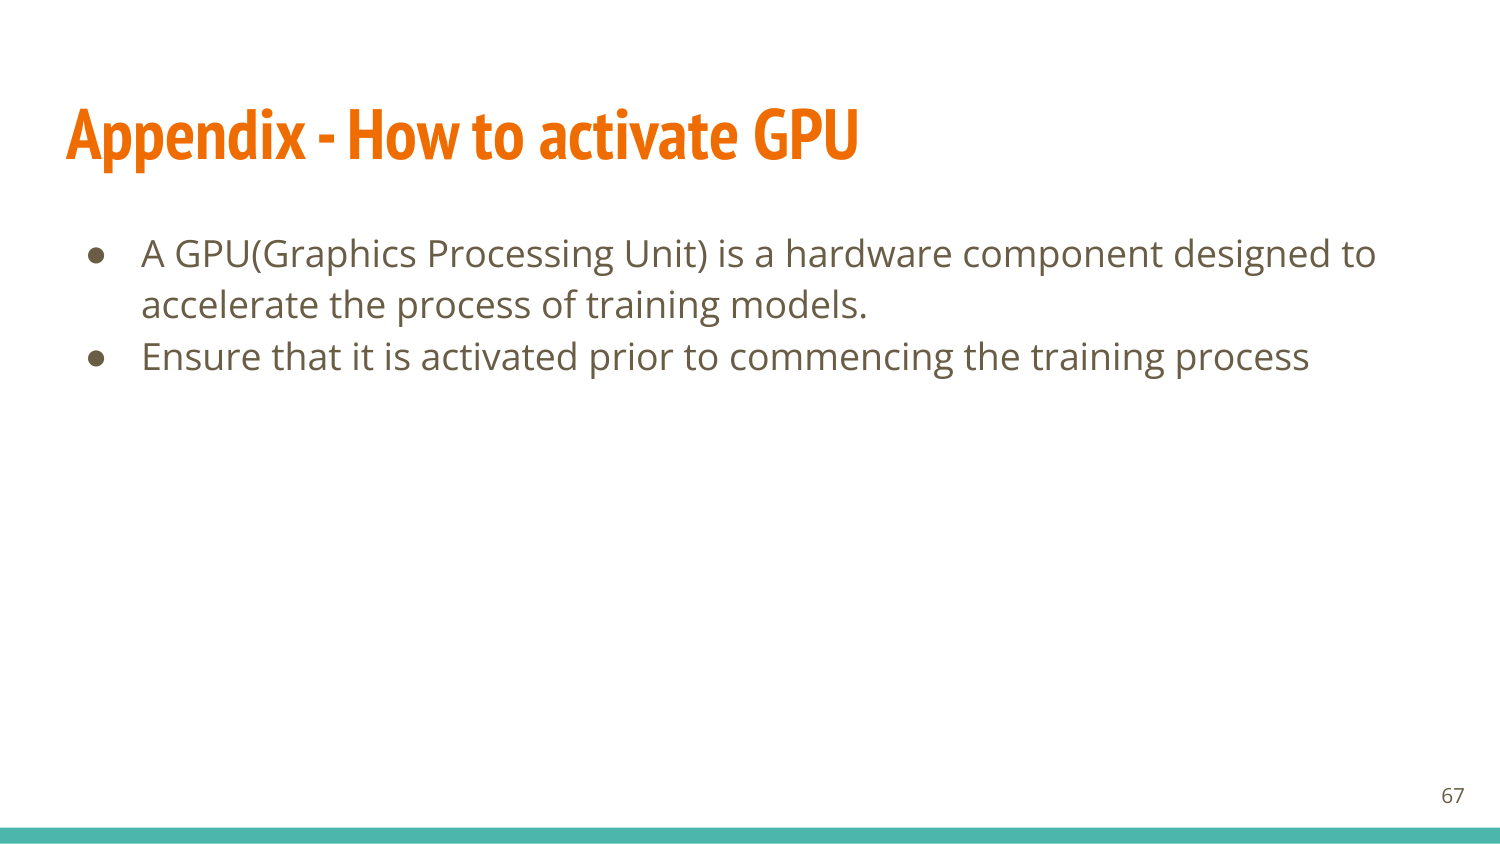

# Appendix - How to activate GPU
A GPU(Graphics Processing Unit) is a hardware component designed to accelerate the process of training models.
Ensure that it is activated prior to commencing the training process
67